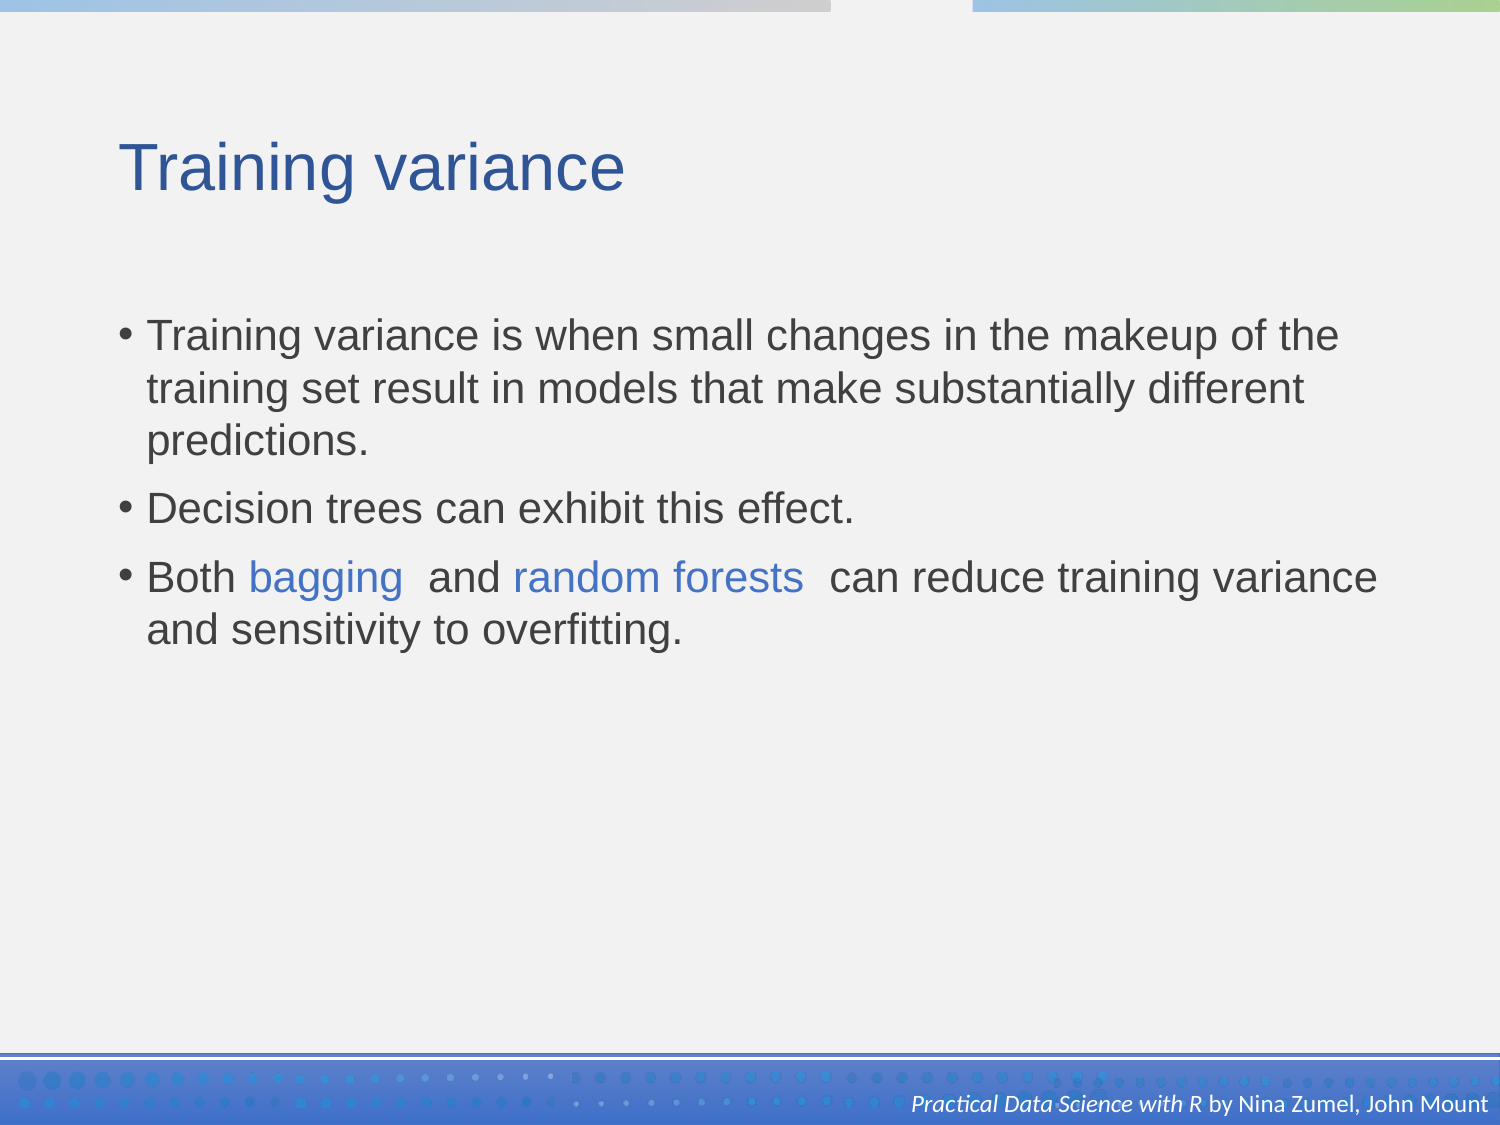

# Training variance
Training variance is when small changes in the makeup of the training set result in models that make substantially different predictions.
Decision trees can exhibit this effect.
Both bagging  and random forests  can reduce training variance and sensitivity to overfitting.
Practical Data Science with R by Nina Zumel, John Mount